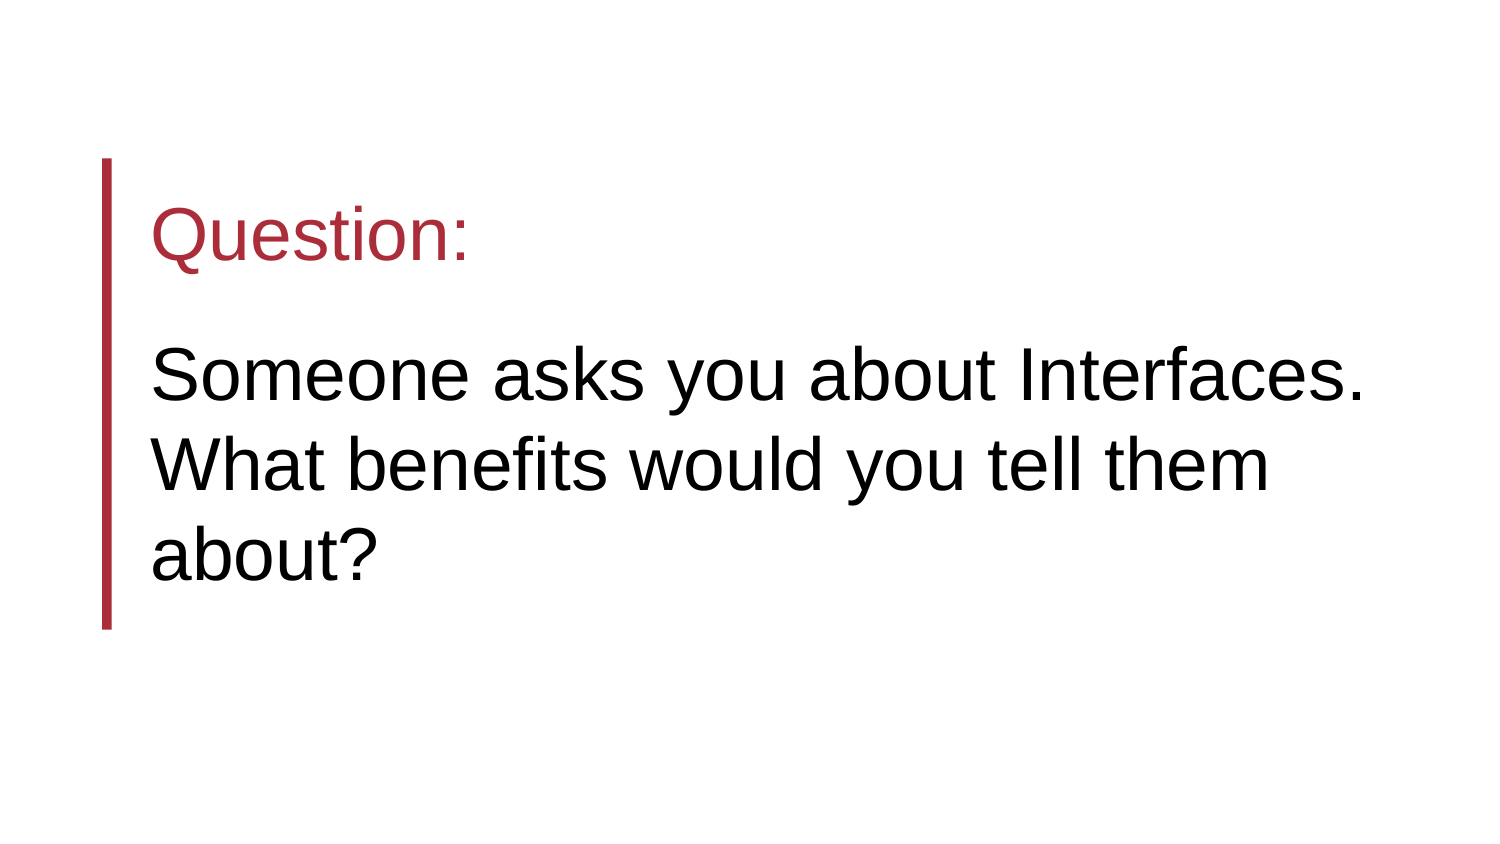

Question:
Someone asks you about Interfaces. What benefits would you tell them about?